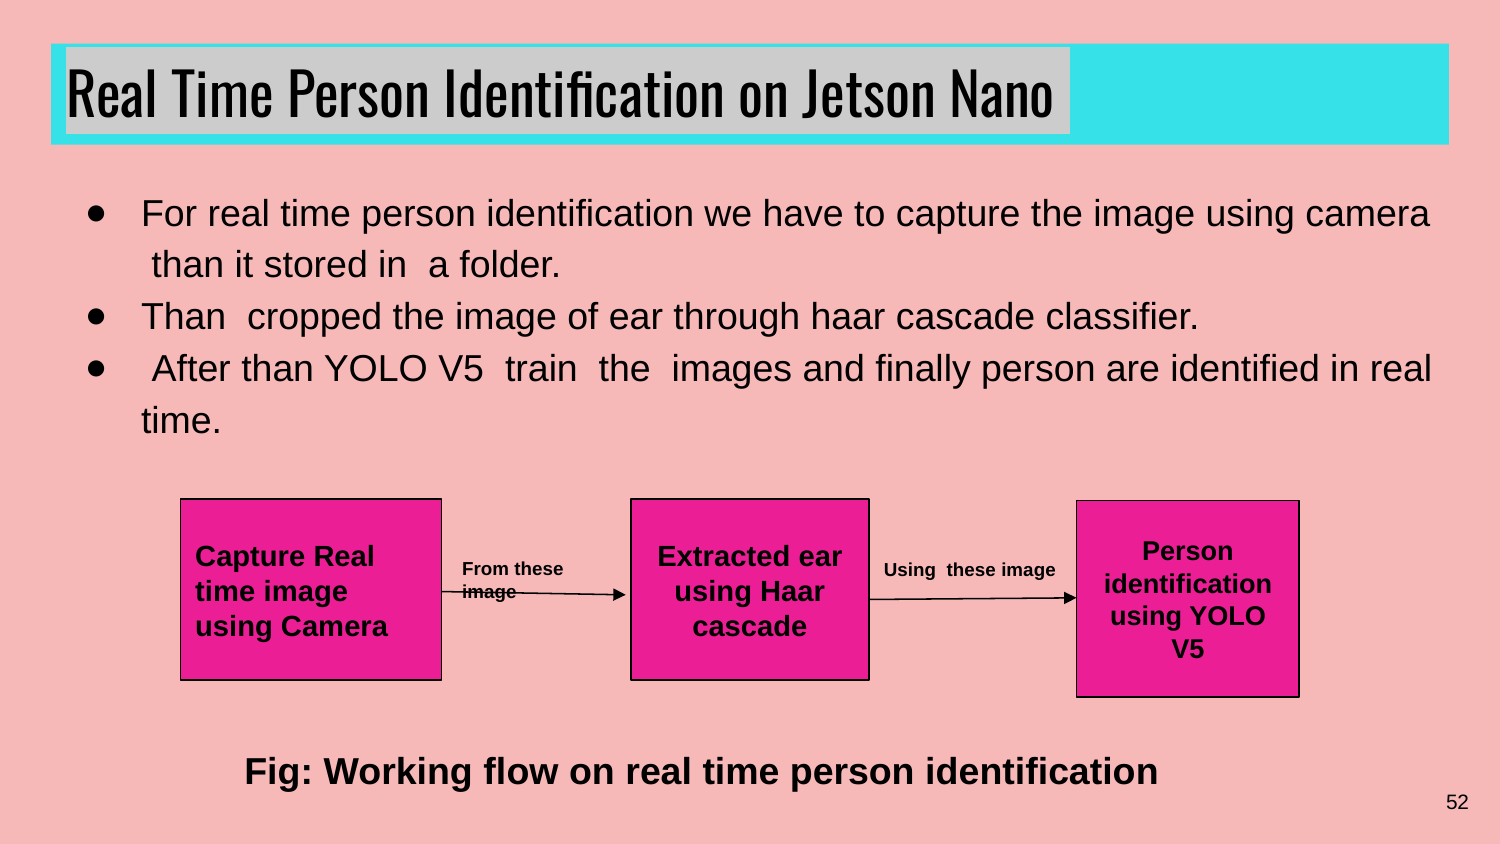

# Real Time Person Identification on Jetson Nano
For real time person identification we have to capture the image using camera  than it stored in  a folder.
Than  cropped the image of ear through haar cascade classifier.
 After than YOLO V5  train  the  images and finally person are identified in real time.

Capture Real time image using Camera
Extracted ear using Haar cascade
Person identification using YOLO V5
From these image
Using  these image
 Fig: Working flow on real time person identification

52